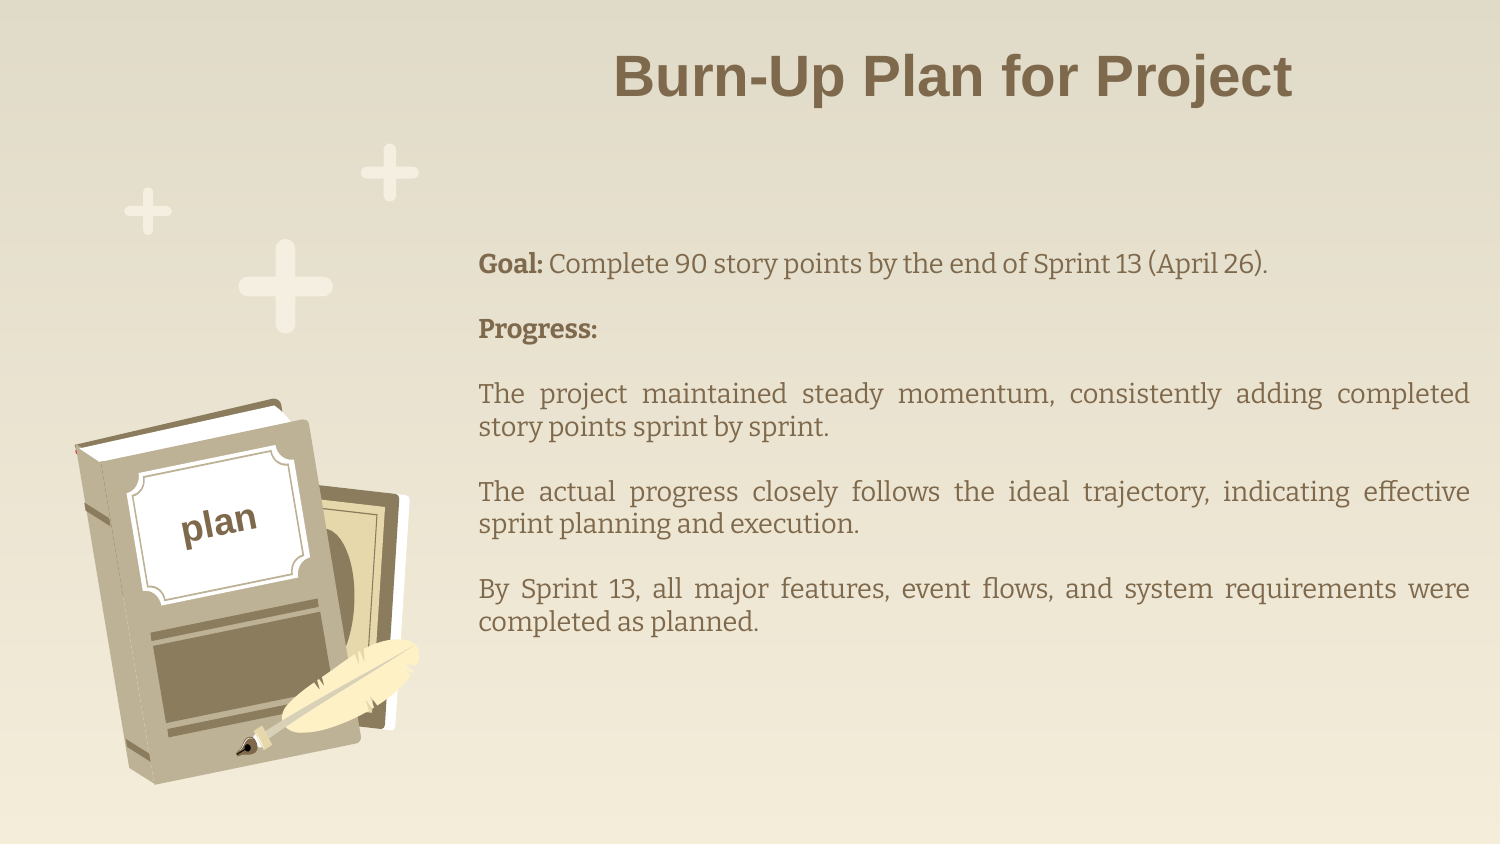

# Burn-Up Plan for Project
Goal: Complete 90 story points by the end of Sprint 13 (April 26).

Progress:

The project maintained steady momentum, consistently adding completed story points sprint by sprint.

The actual progress closely follows the ideal trajectory, indicating effective sprint planning and execution.

By Sprint 13, all major features, event flows, and system requirements were completed as planned.

plan